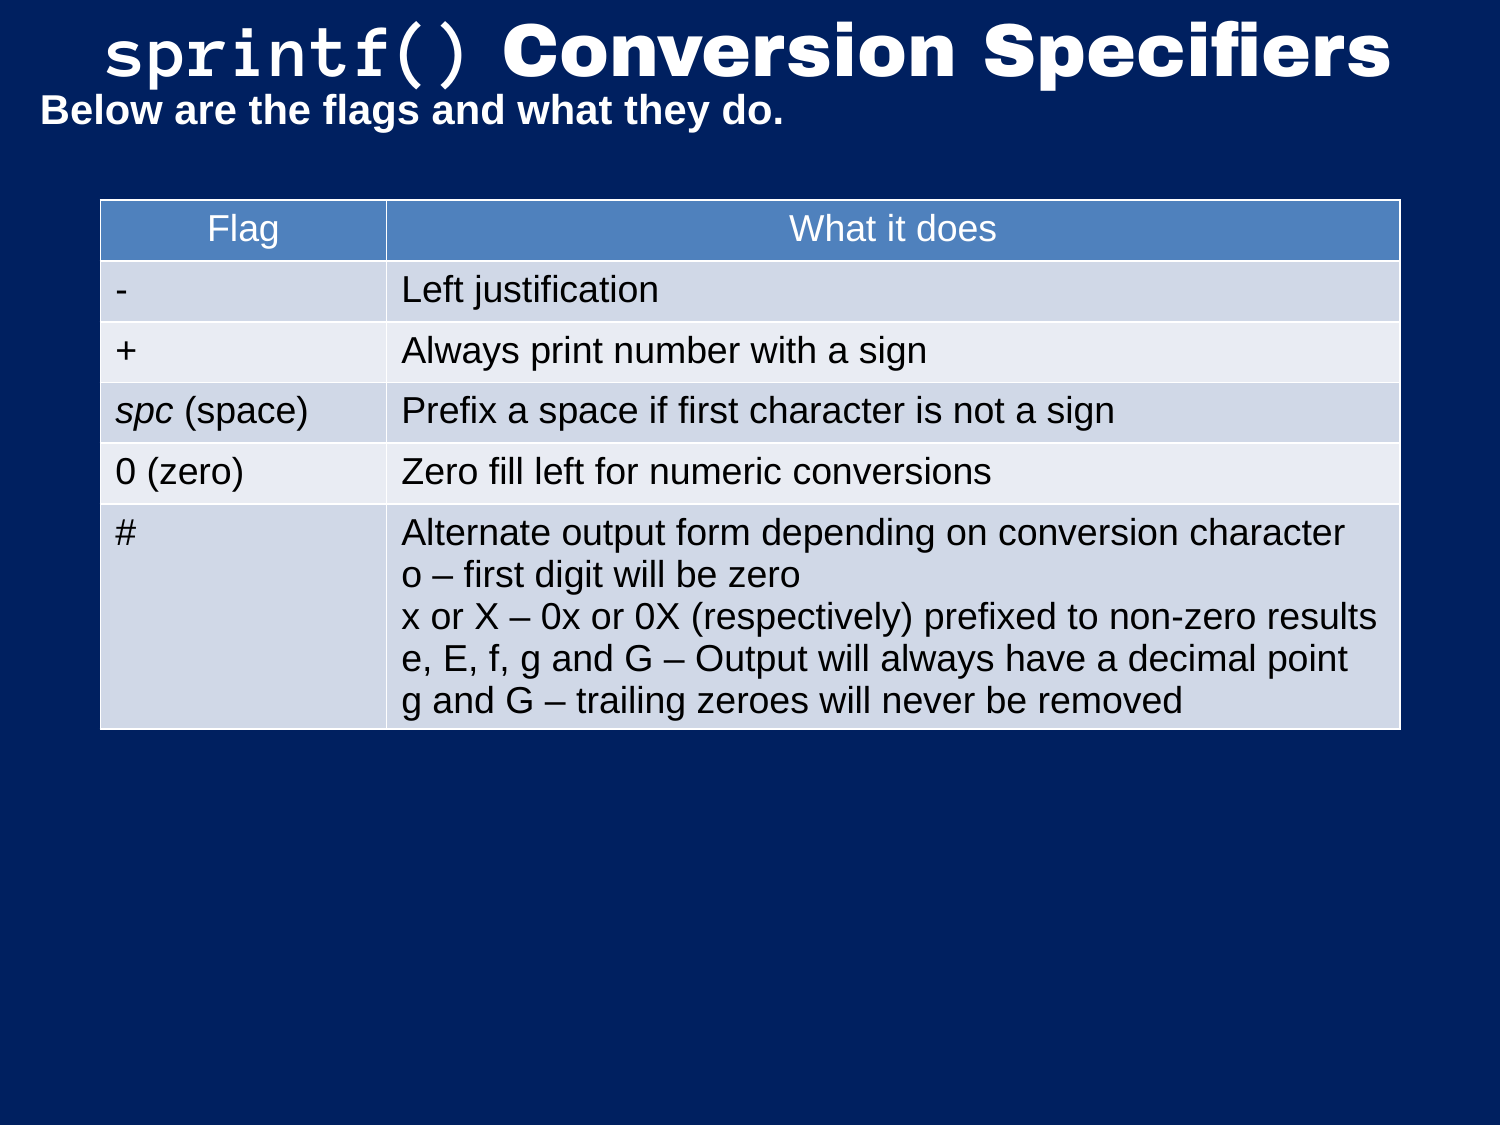

# sprintf() Conversion Specifiers
Below are the flags and what they do.
| Flag | What it does |
| --- | --- |
| - | Left justification |
| + | Always print number with a sign |
| spc (space) | Prefix a space if first character is not a sign |
| 0 (zero) | Zero fill left for numeric conversions |
| # | Alternate output form depending on conversion character o – first digit will be zero x or X – 0x or 0X (respectively) prefixed to non-zero results e, E, f, g and G – Output will always have a decimal point g and G – trailing zeroes will never be removed |